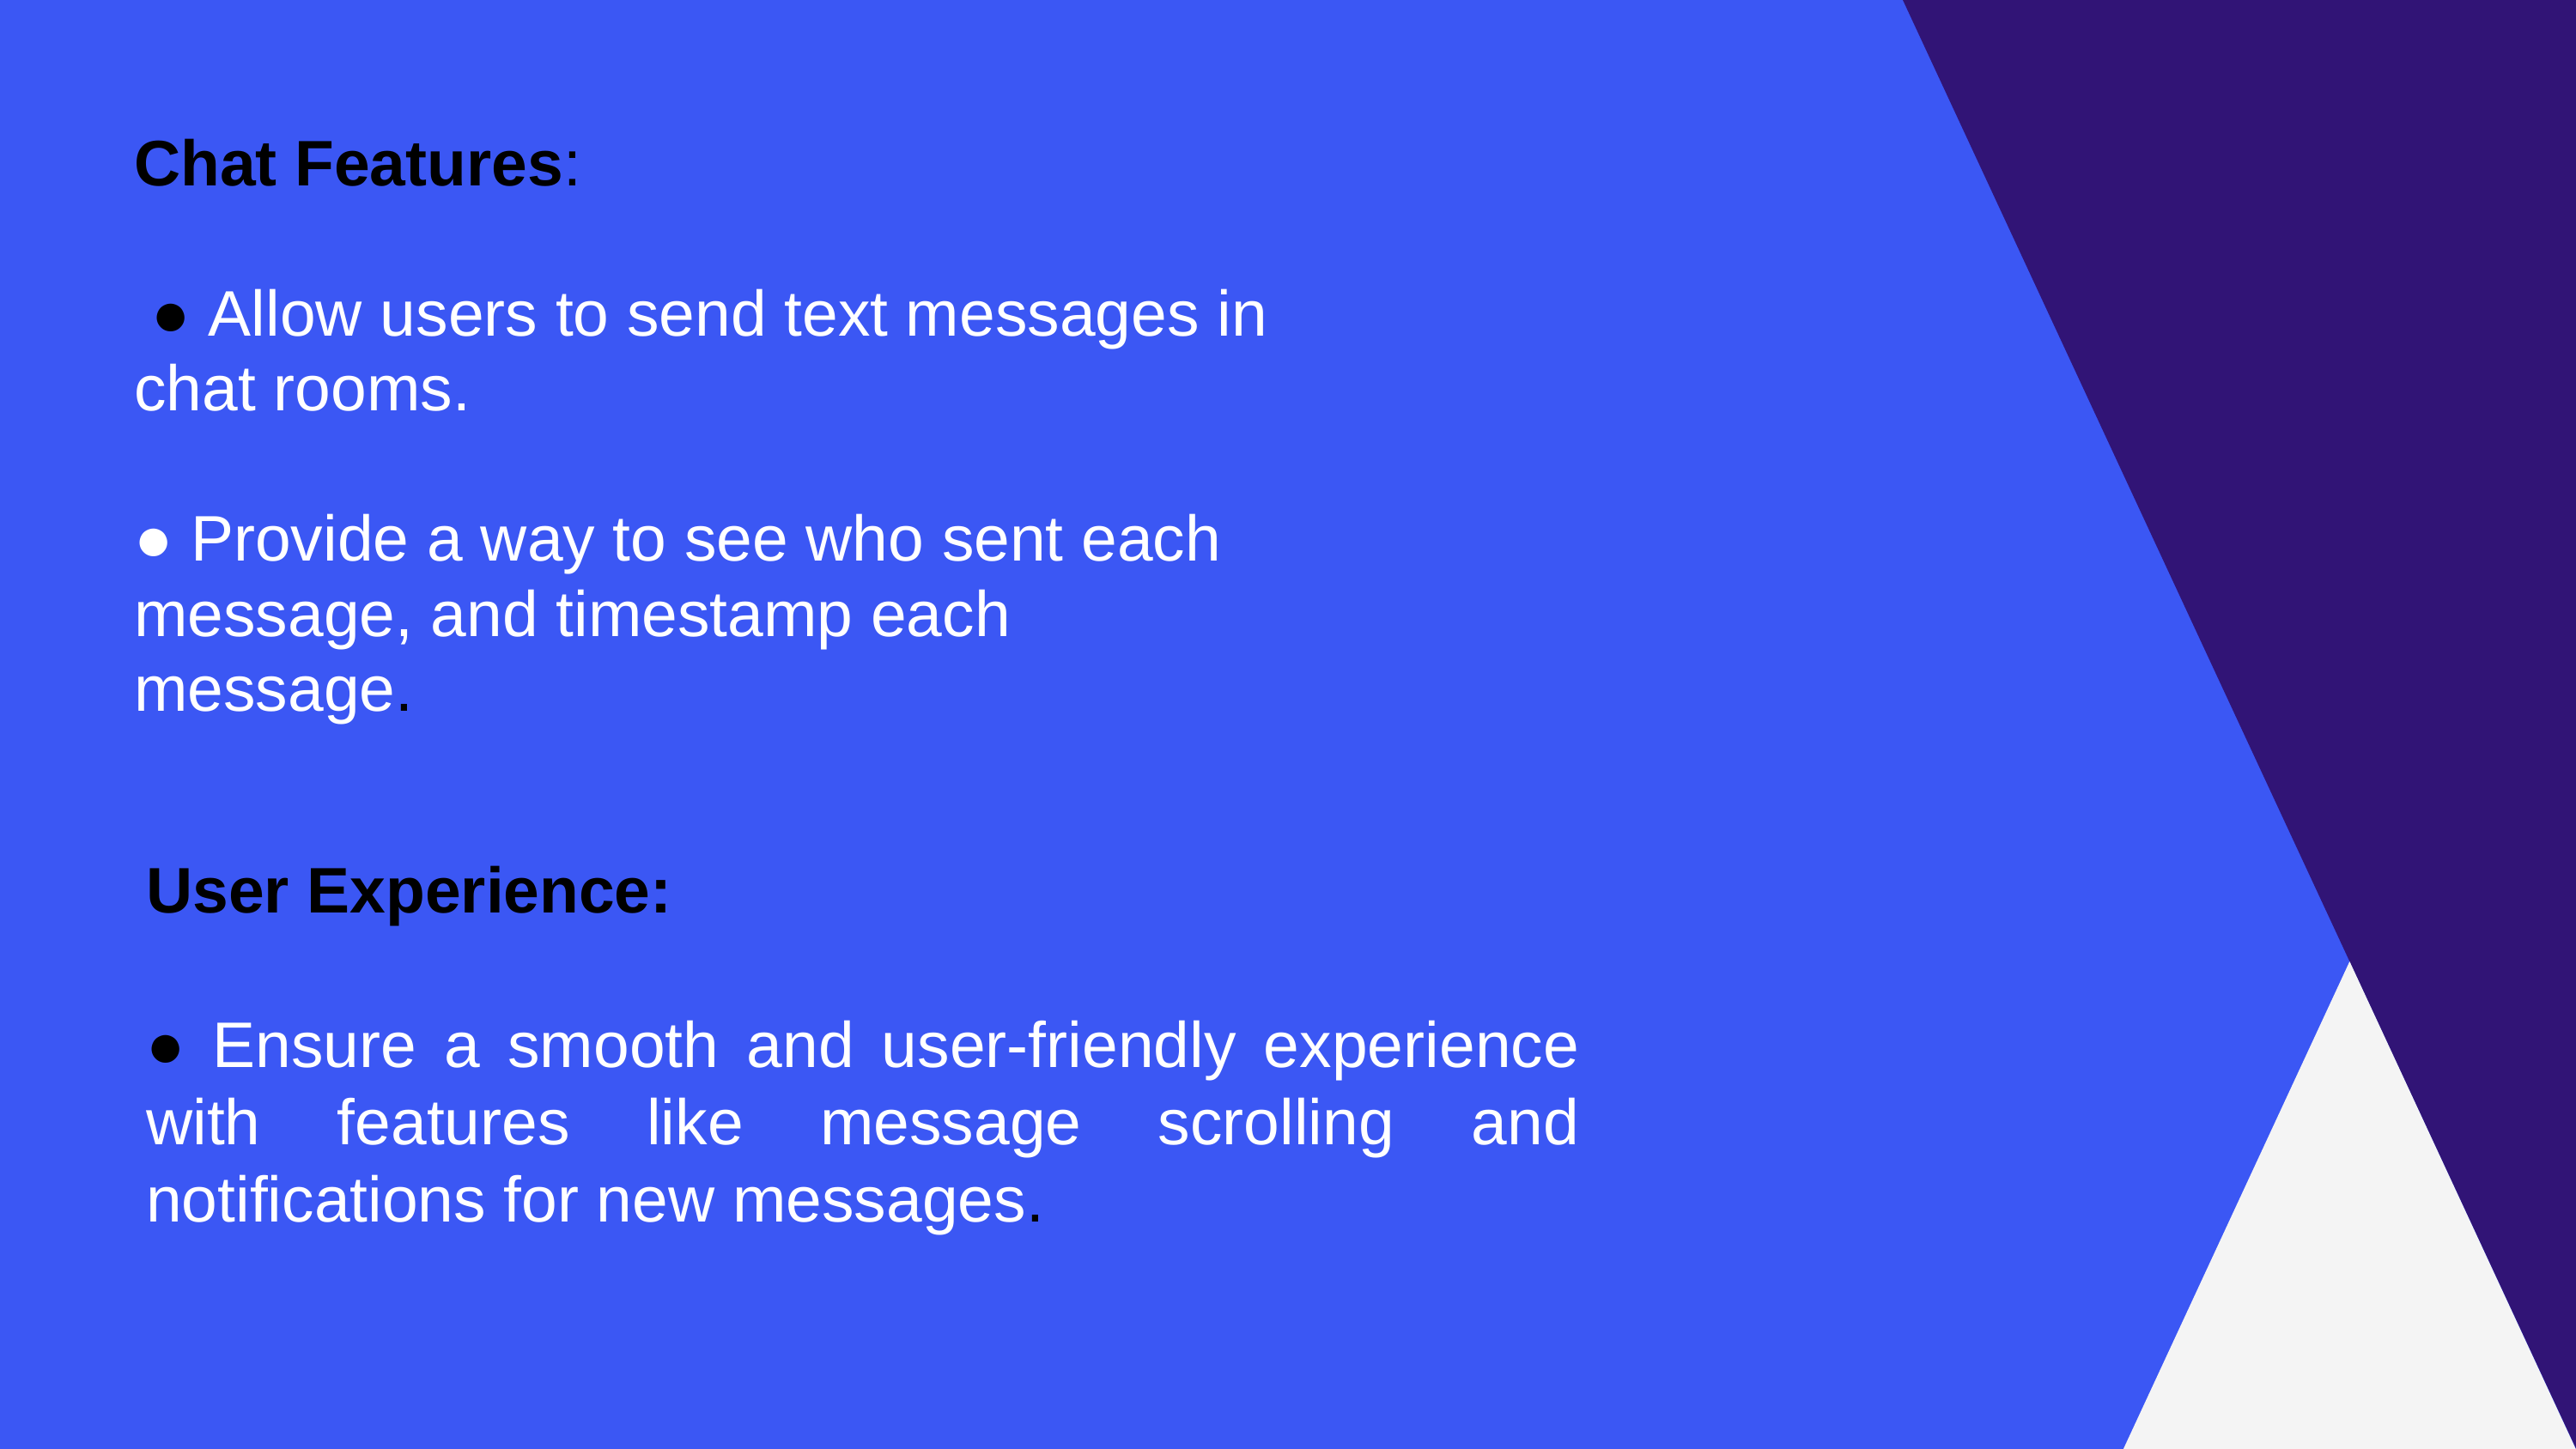

Chat Features:

 ● Allow users to send text messages in chat rooms.

● Provide a way to see who sent each message, and timestamp each message.
User Experience:

● Ensure a smooth and user-friendly experience with features like message scrolling and notifications for new messages.